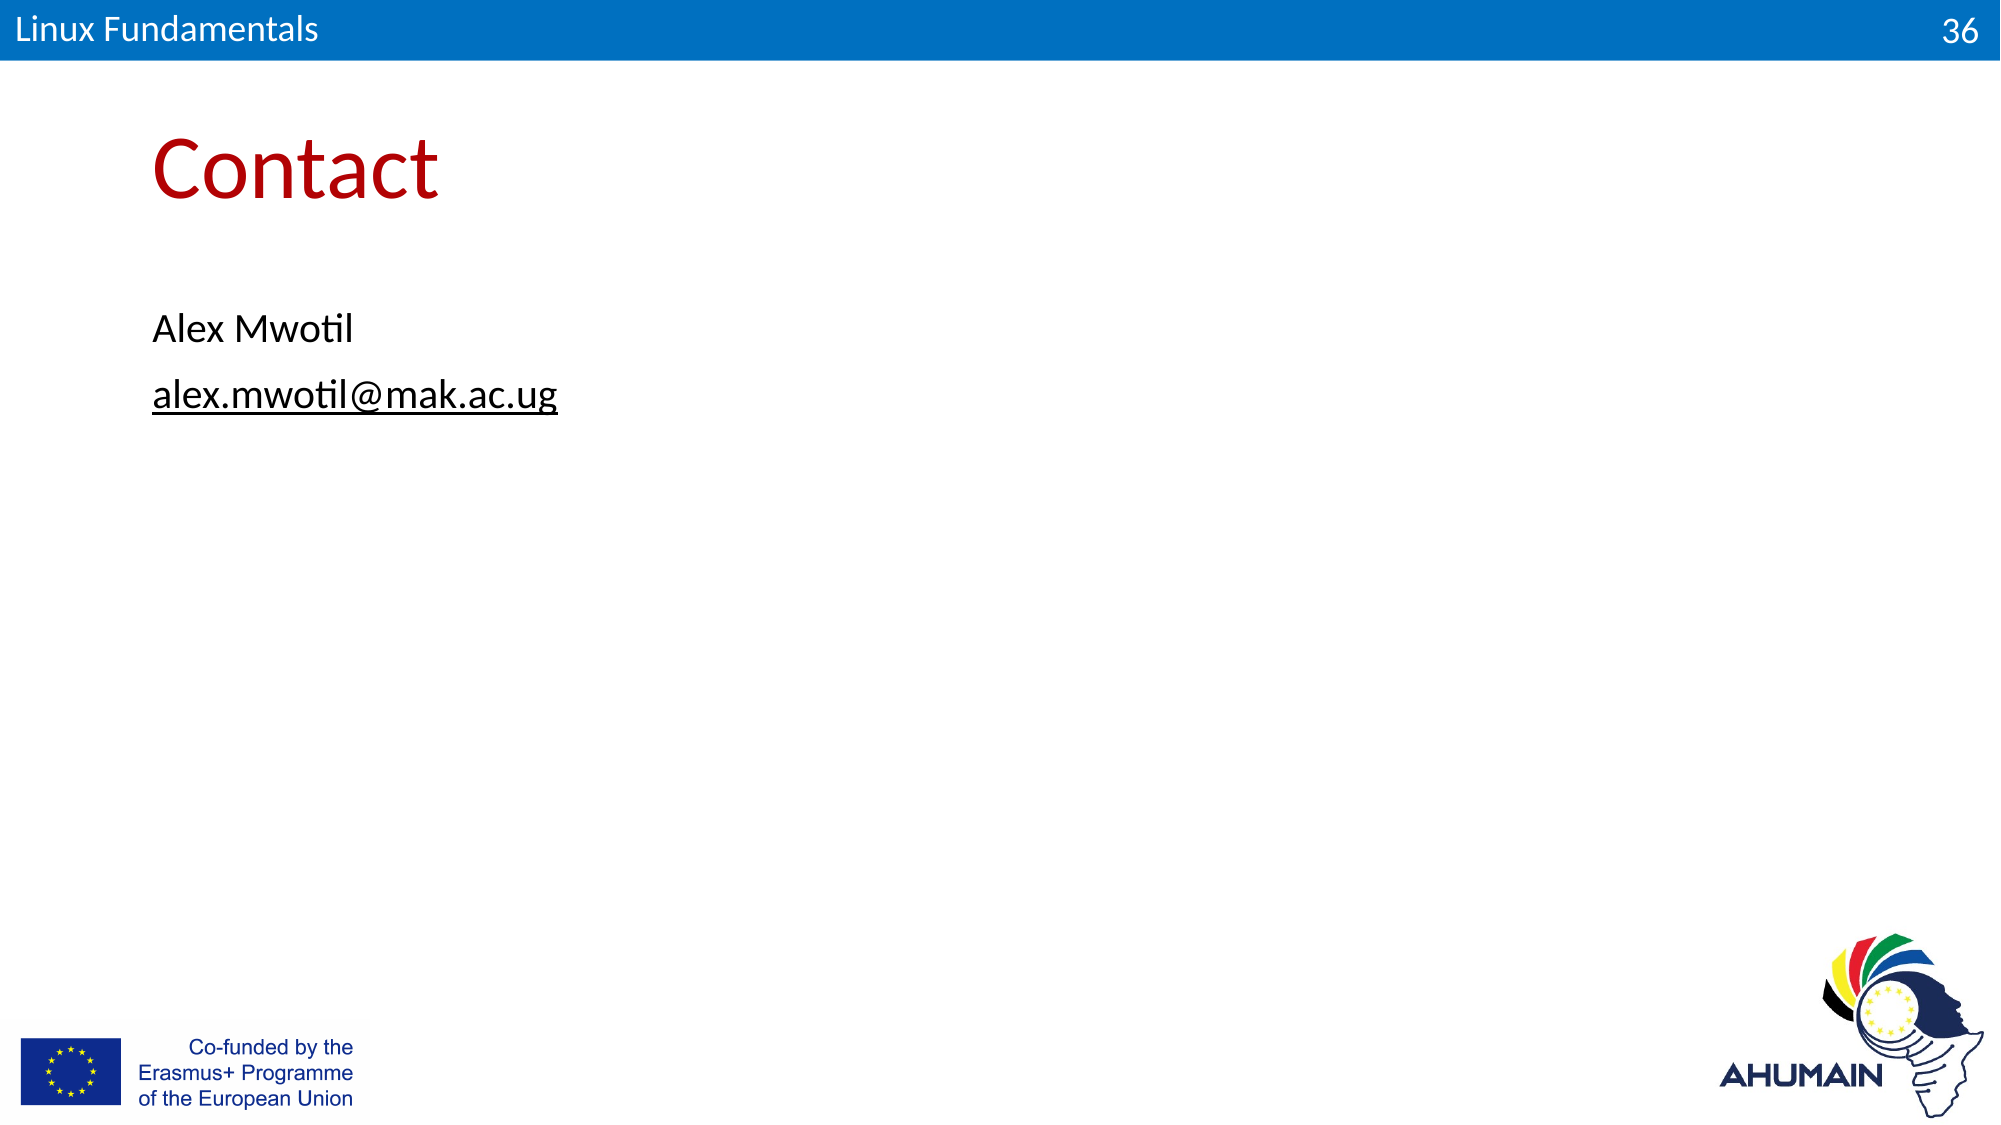

Linux Fundamentals
36
# Contact
Alex Mwotil
alex.mwotil@mak.ac.ug